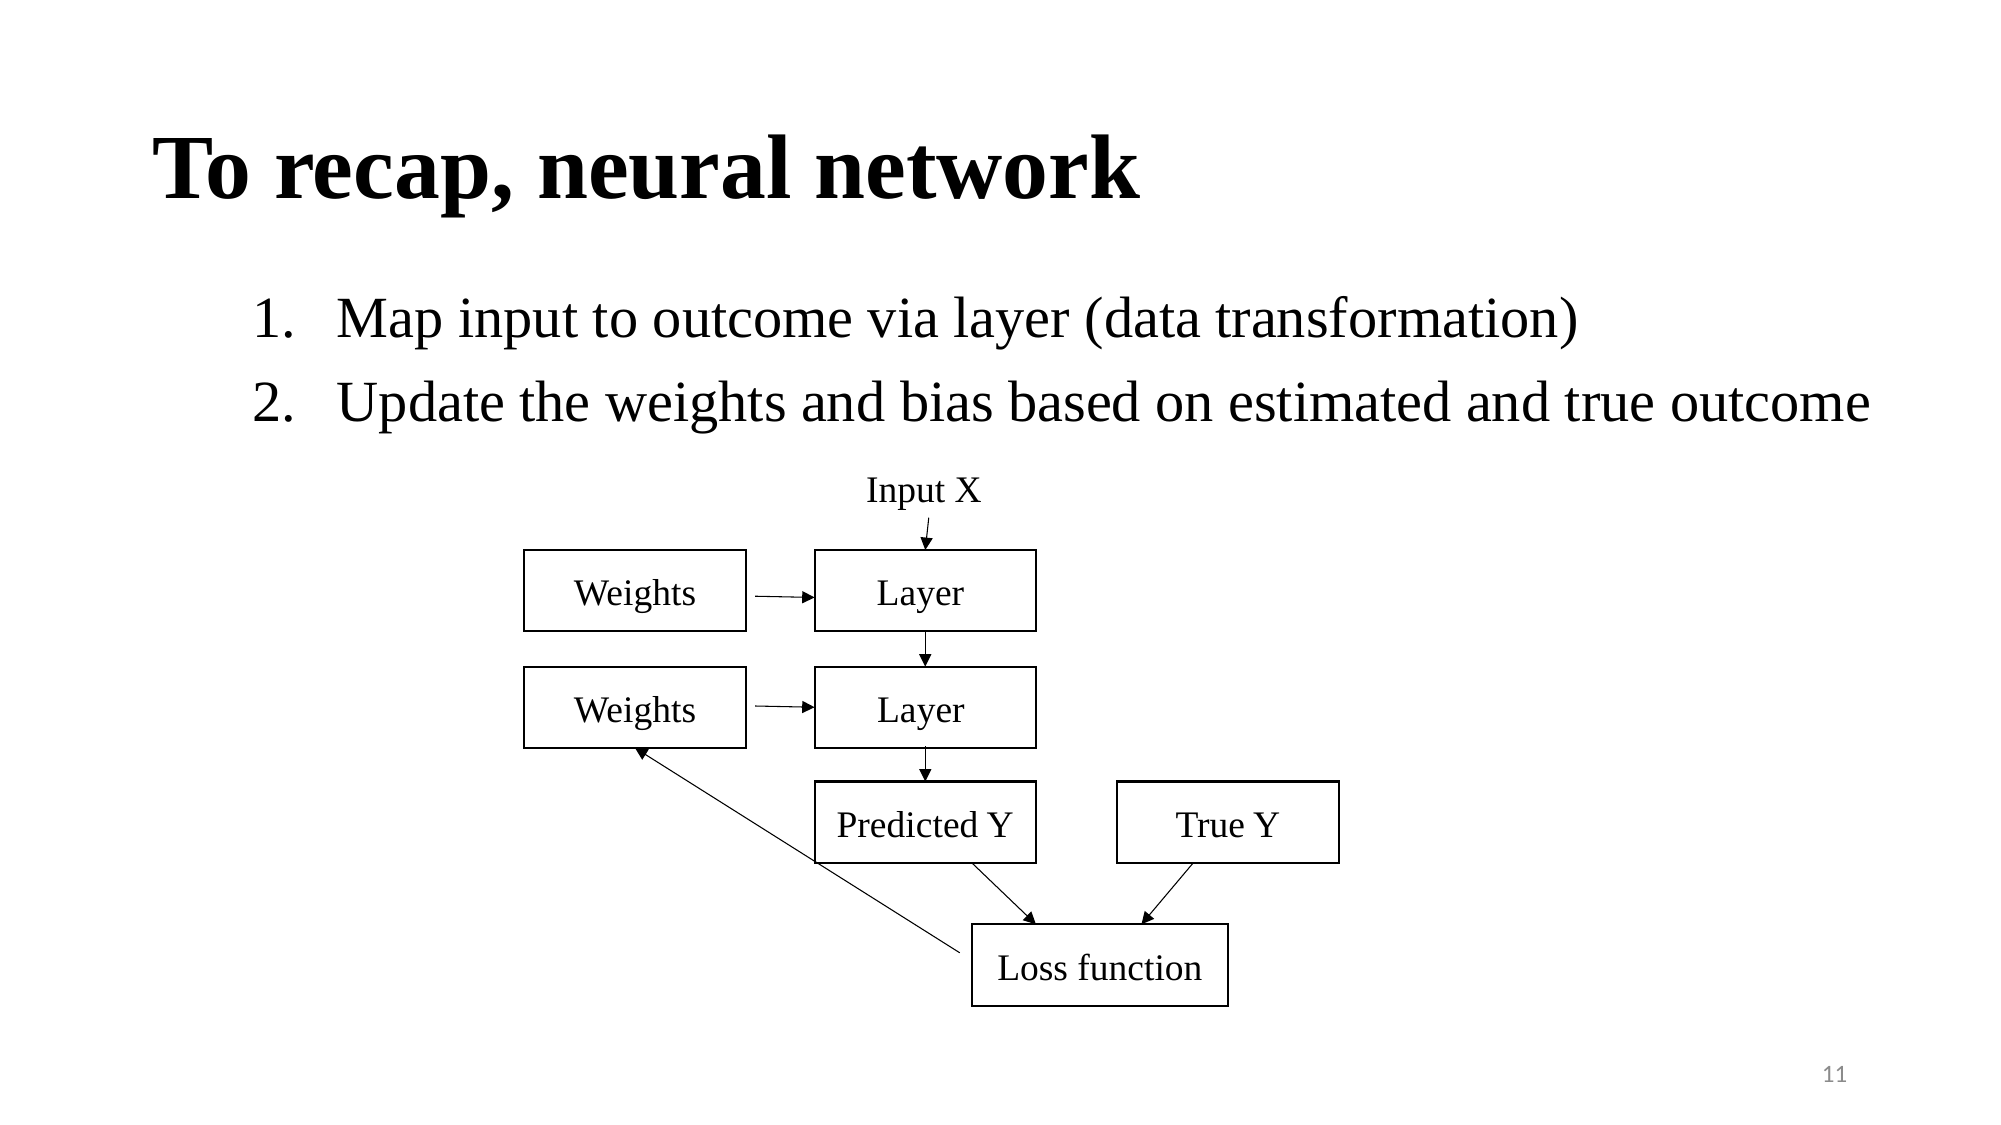

# To recap, neural network
Map input to outcome via layer (data transformation)
Update the weights and bias based on estimated and true outcome
Input X
Weights
Layer
Weights
Layer
Predicted Y
True Y
Loss function
11